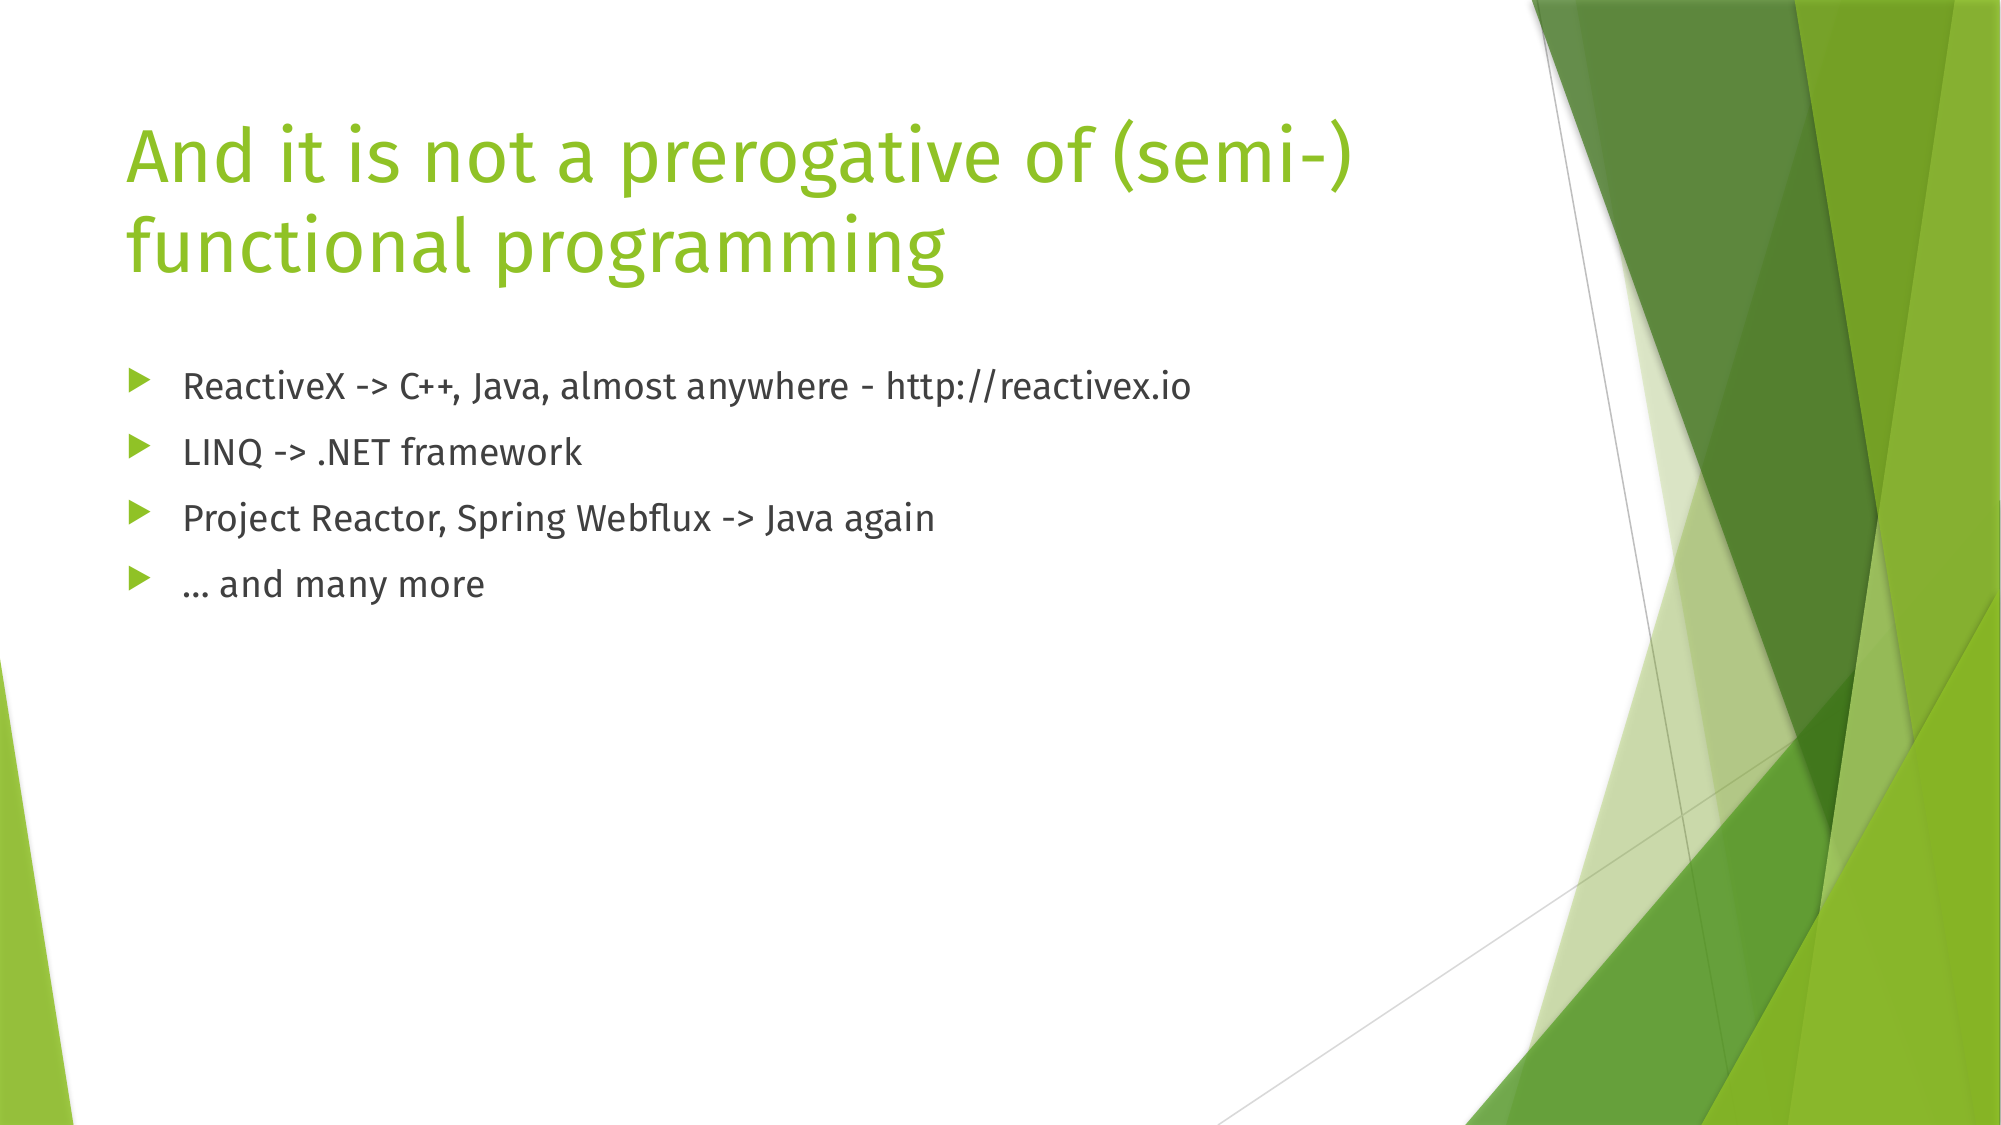

# And it is not a prerogative of (semi-) functional programming
ReactiveX -> C++, Java, almost anywhere - http://reactivex.io
LINQ -> .NET framework
Project Reactor, Spring Webflux -> Java again
… and many more